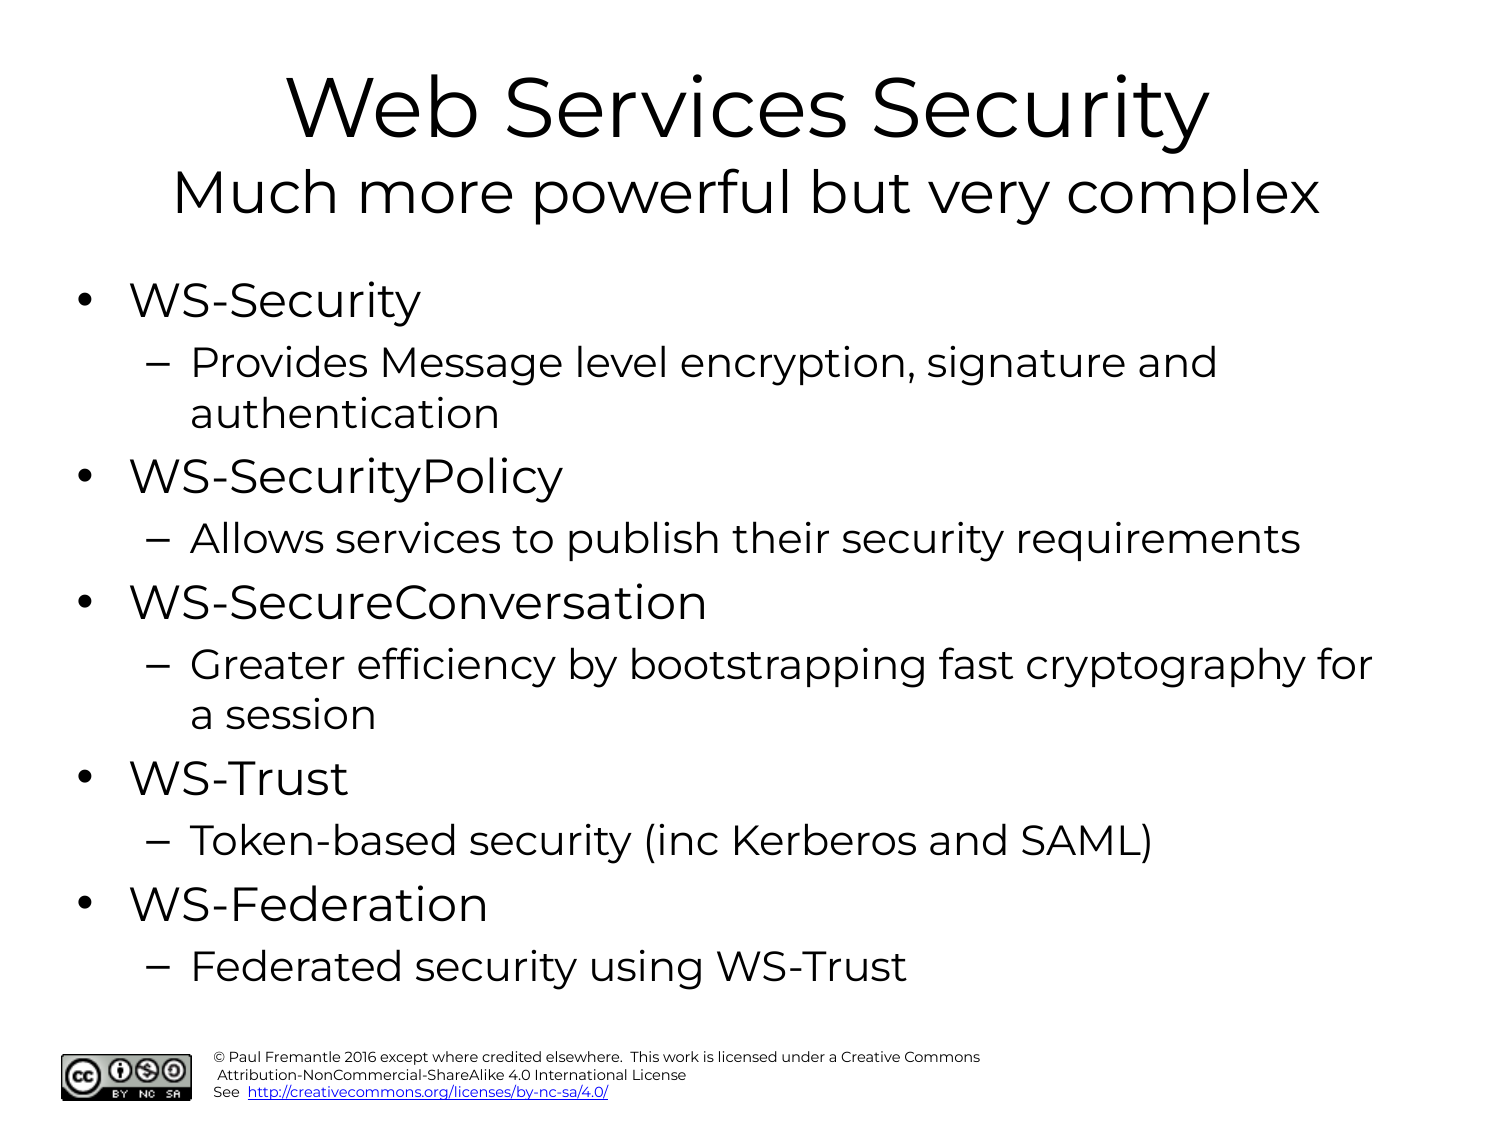

# Web Services Security Much more powerful but very complex
WS-Security
Provides Message level encryption, signature and authentication
WS-SecurityPolicy
Allows services to publish their security requirements
WS-SecureConversation
Greater efficiency by bootstrapping fast cryptography for a session
WS-Trust
Token-based security (inc Kerberos and SAML)
WS-Federation
Federated security using WS-Trust